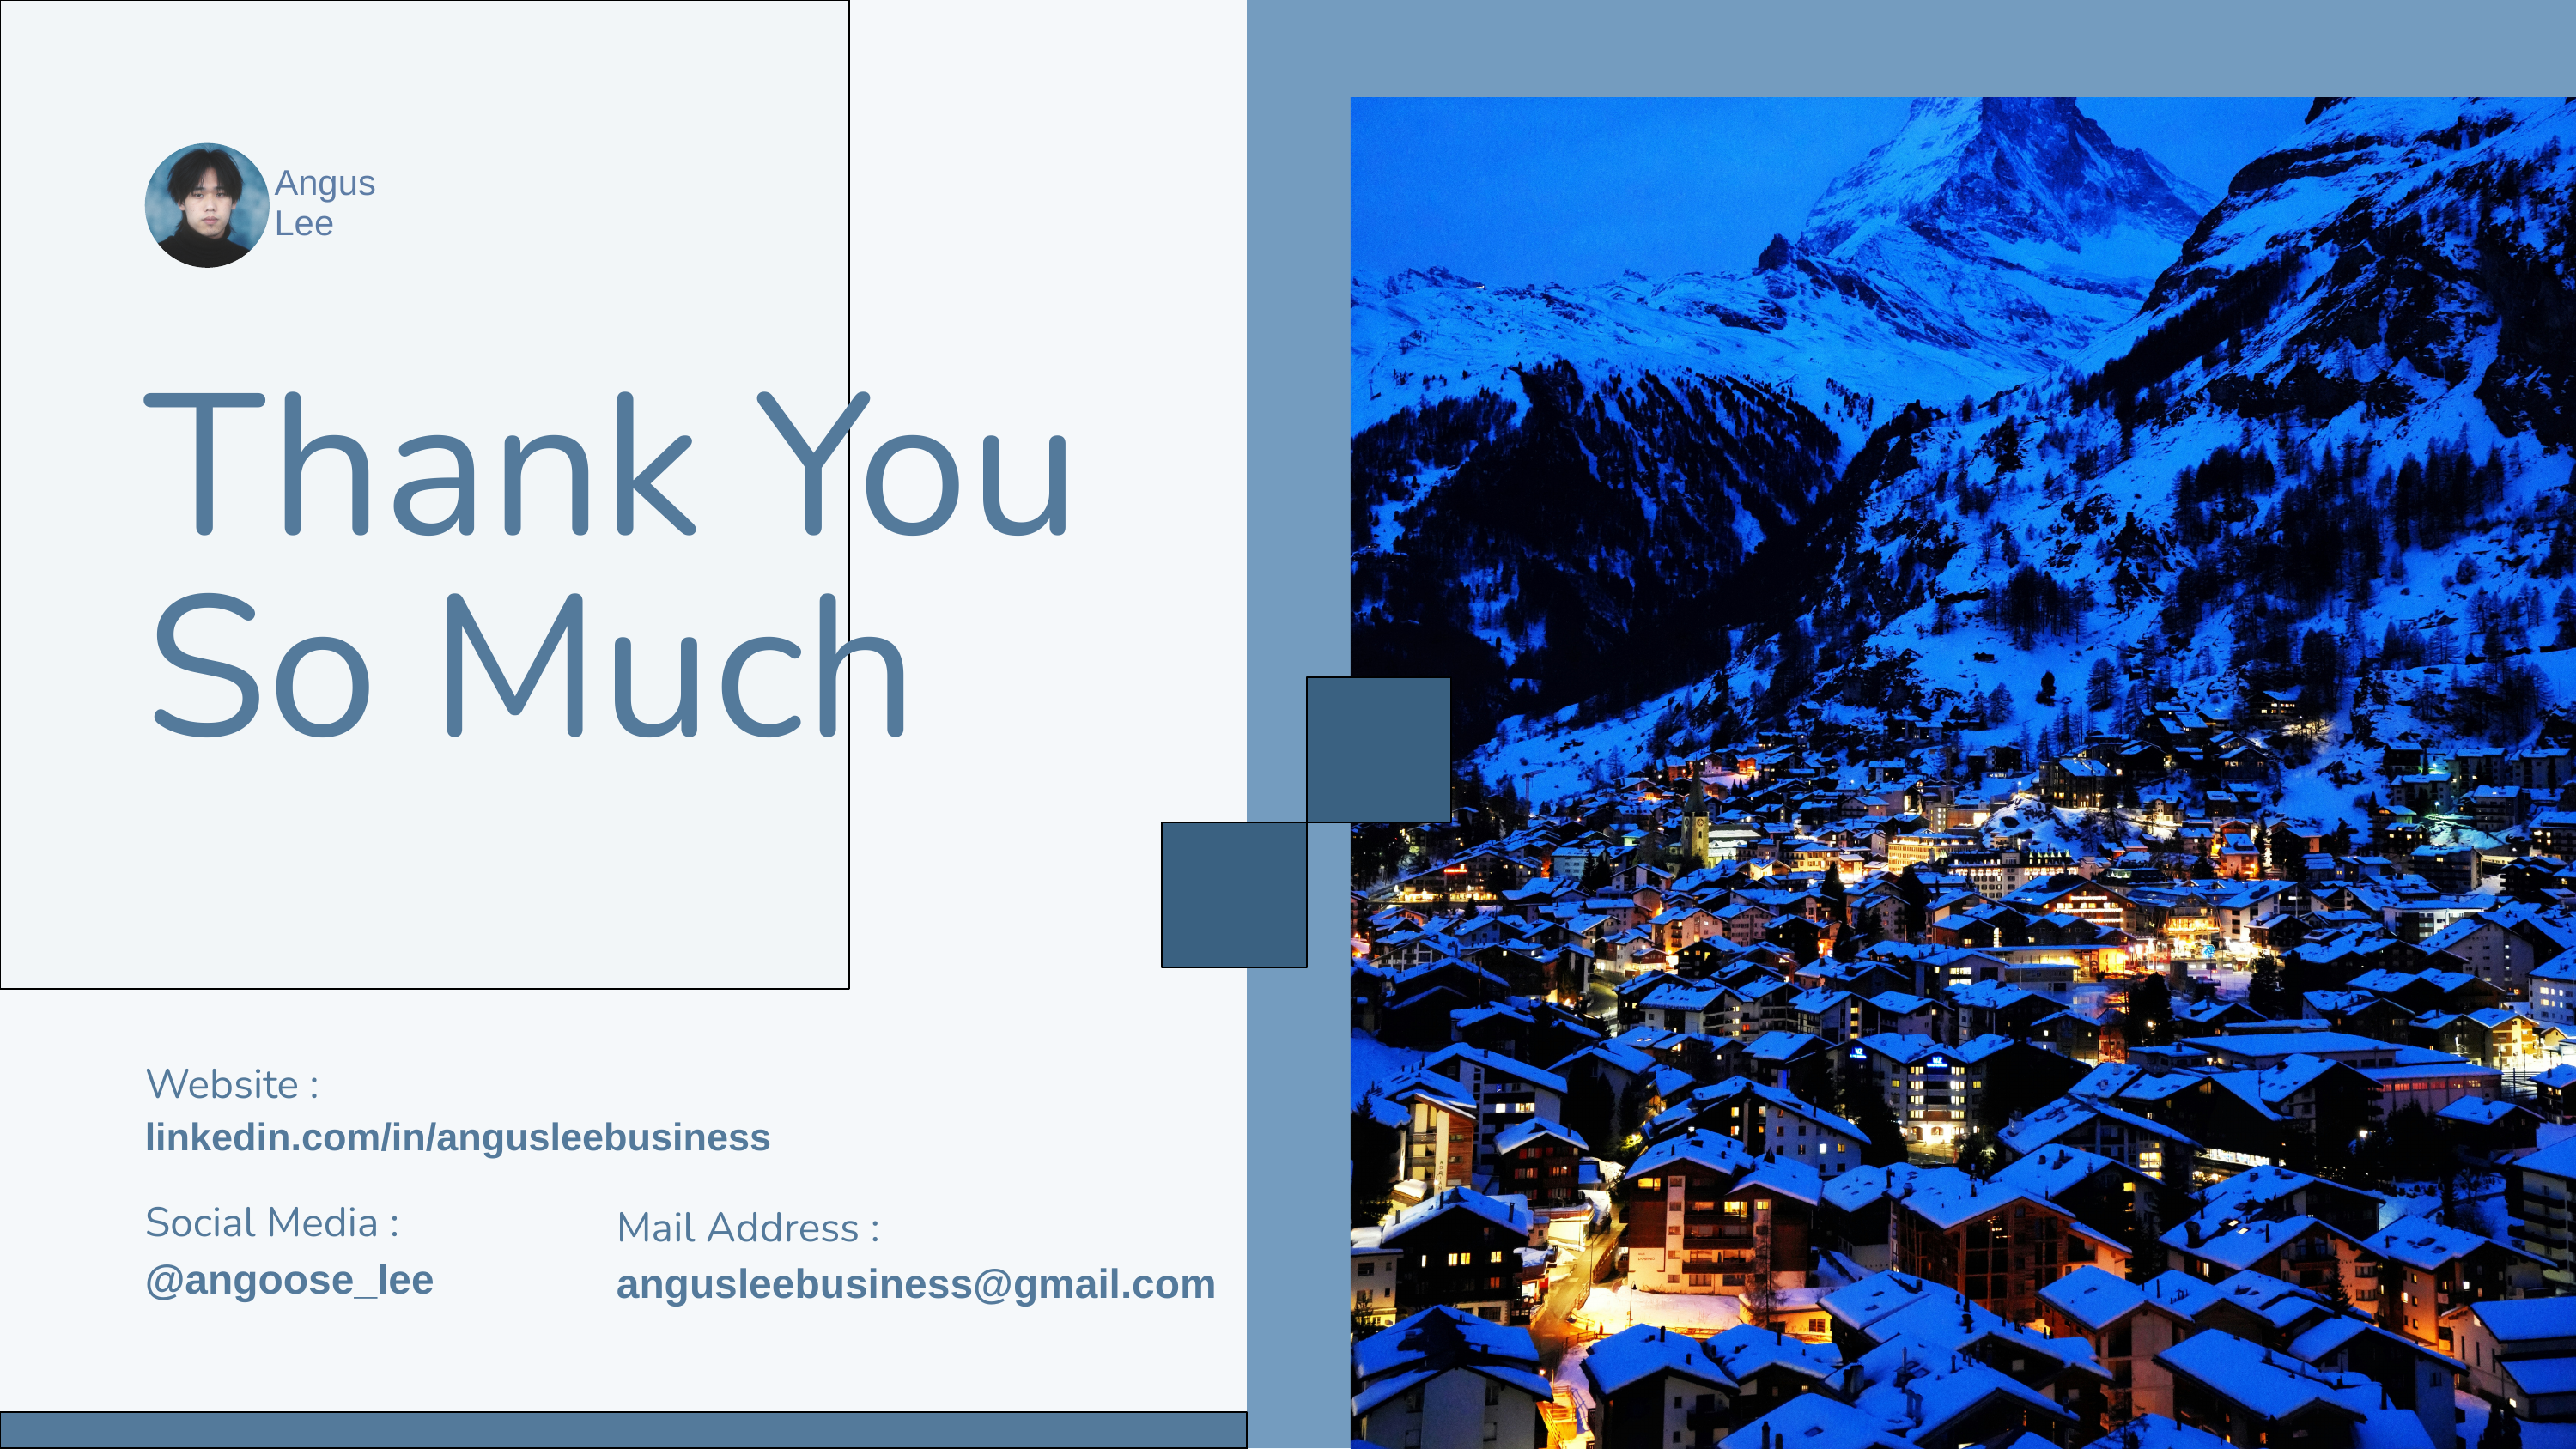

Angus
Lee
Thank You So Much

Website :
linkedin.com/in/angusleebusiness
Social Media :
Mail Address :
@angoose_lee
angusleebusiness@gmail.com